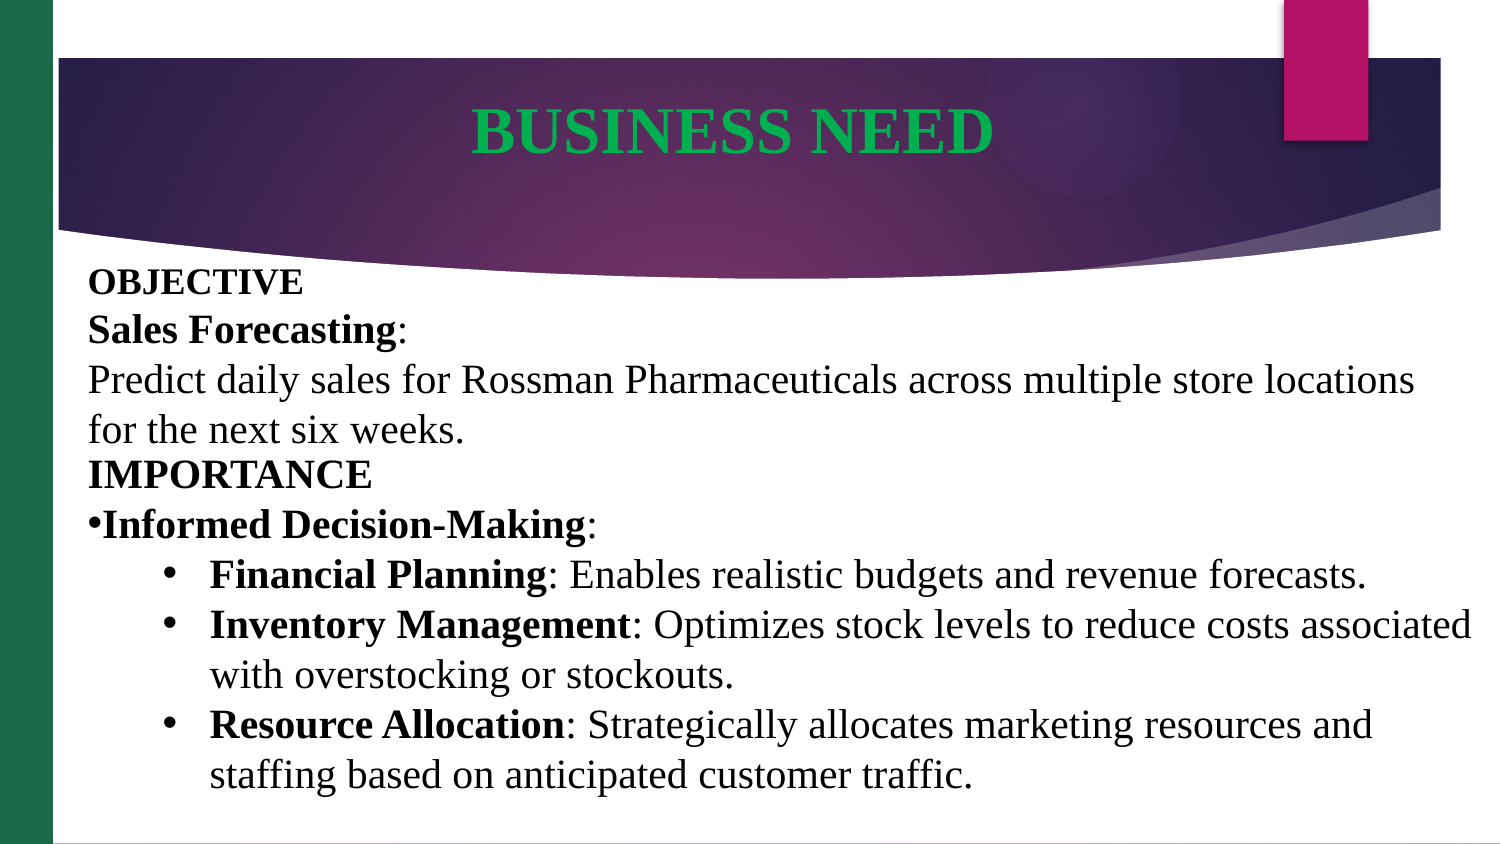

BUSINESS NEED
OBJECTIVE
Sales Forecasting:
Predict daily sales for Rossman Pharmaceuticals across multiple store locations for the next six weeks.
IMPORTANCE
Informed Decision-Making:
Financial Planning: Enables realistic budgets and revenue forecasts.
Inventory Management: Optimizes stock levels to reduce costs associated with overstocking or stockouts.
Resource Allocation: Strategically allocates marketing resources and staffing based on anticipated customer traffic.
Photo by Peels